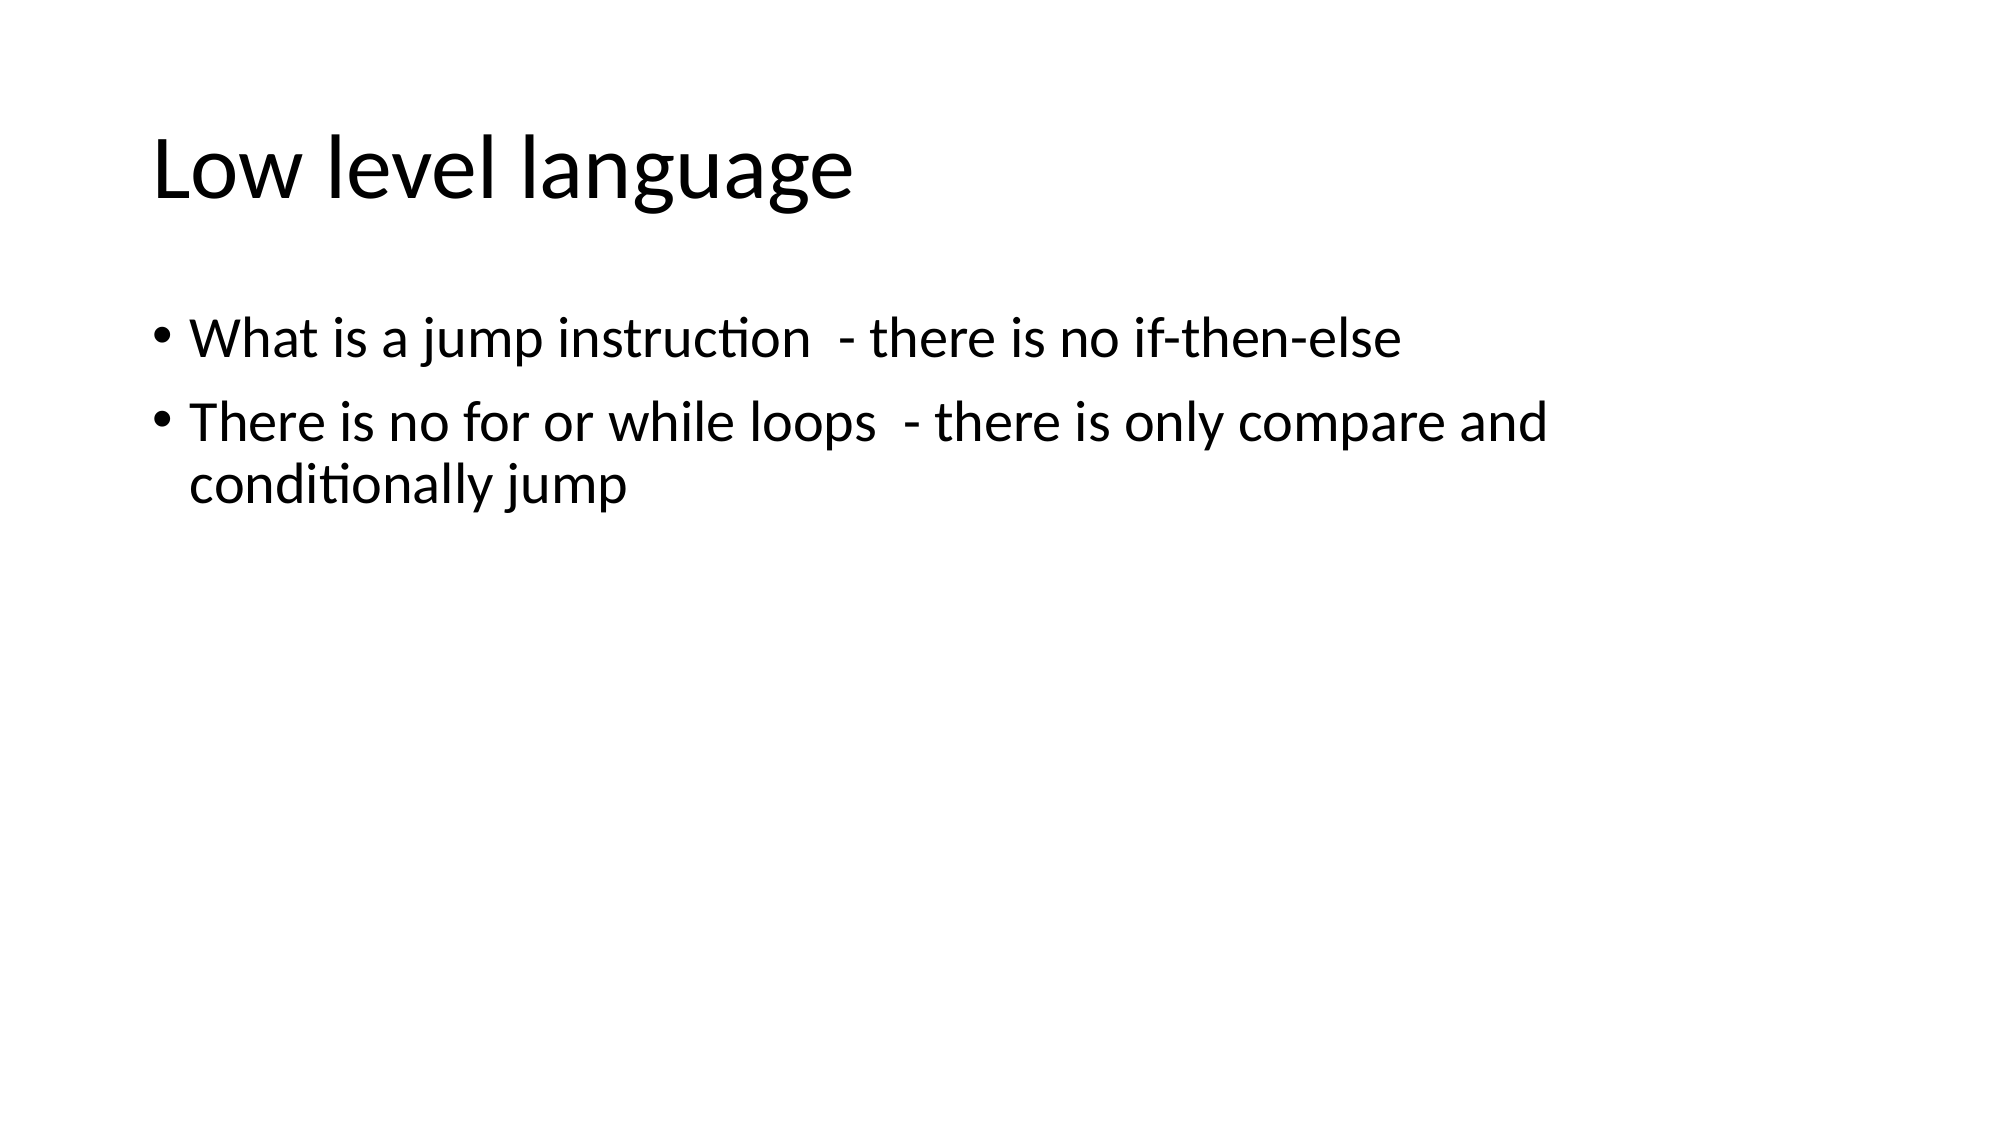

# Low level language
What is a jump instruction  - there is no if-then-else
There is no for or while loops  - there is only compare and conditionally jump